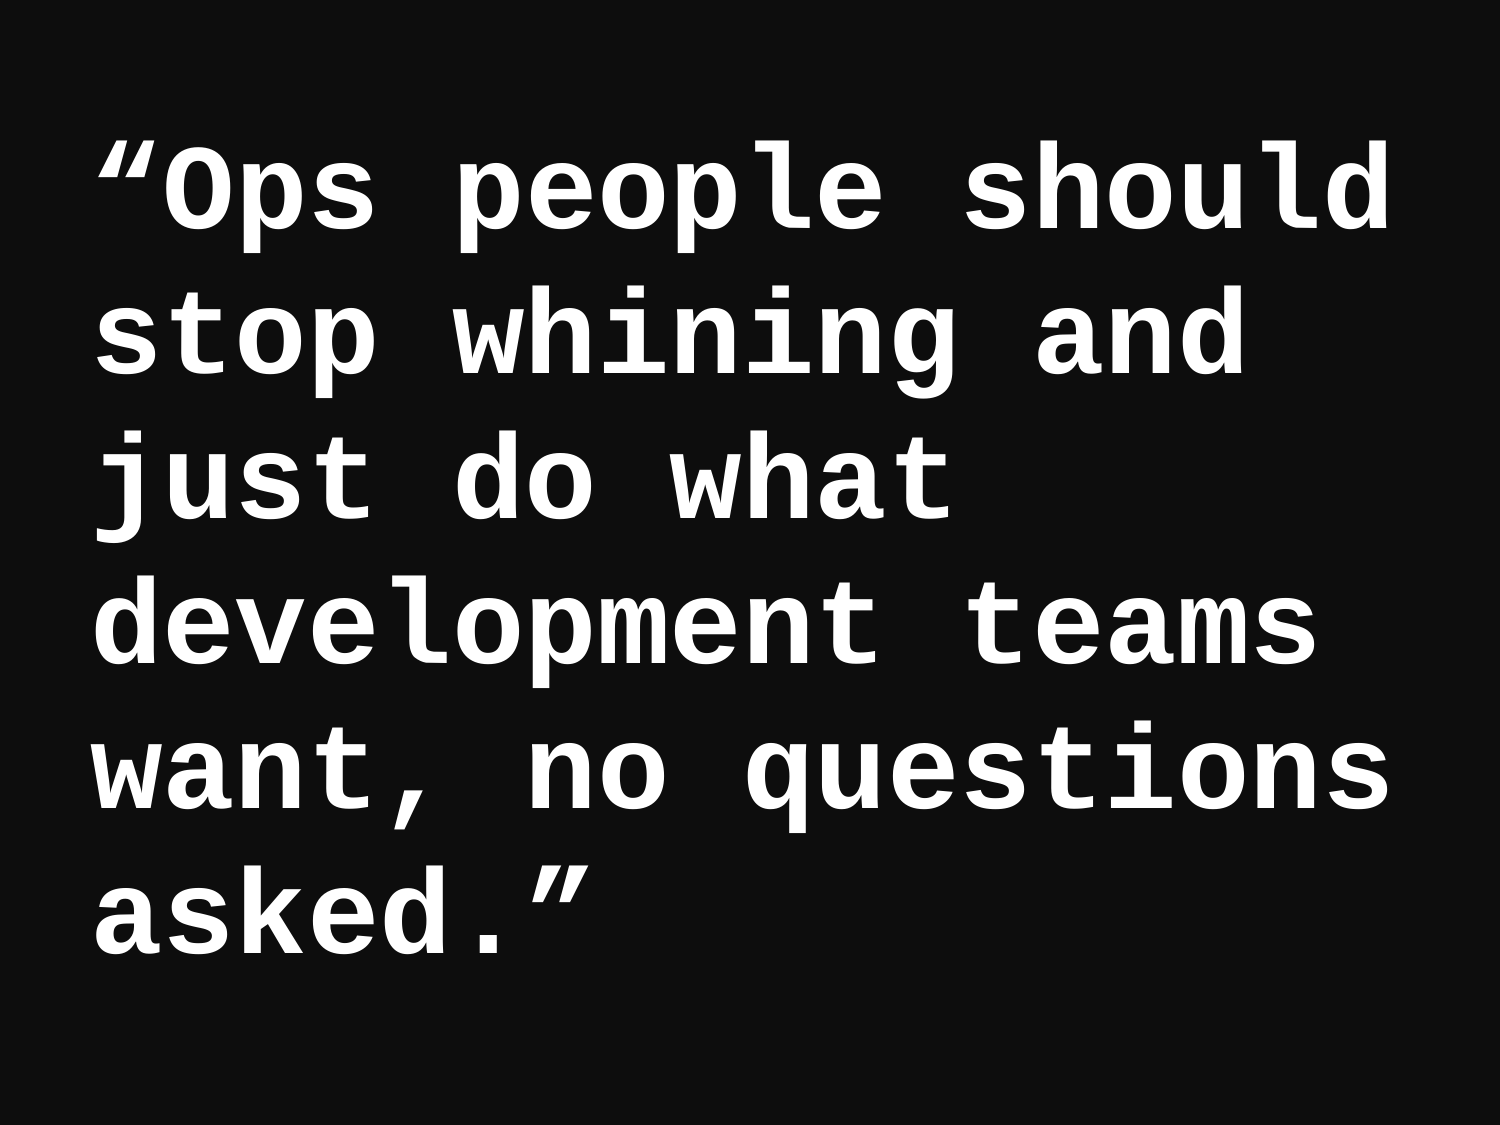

“Ops people should stop whining and just do what development teams want, no questions asked.”